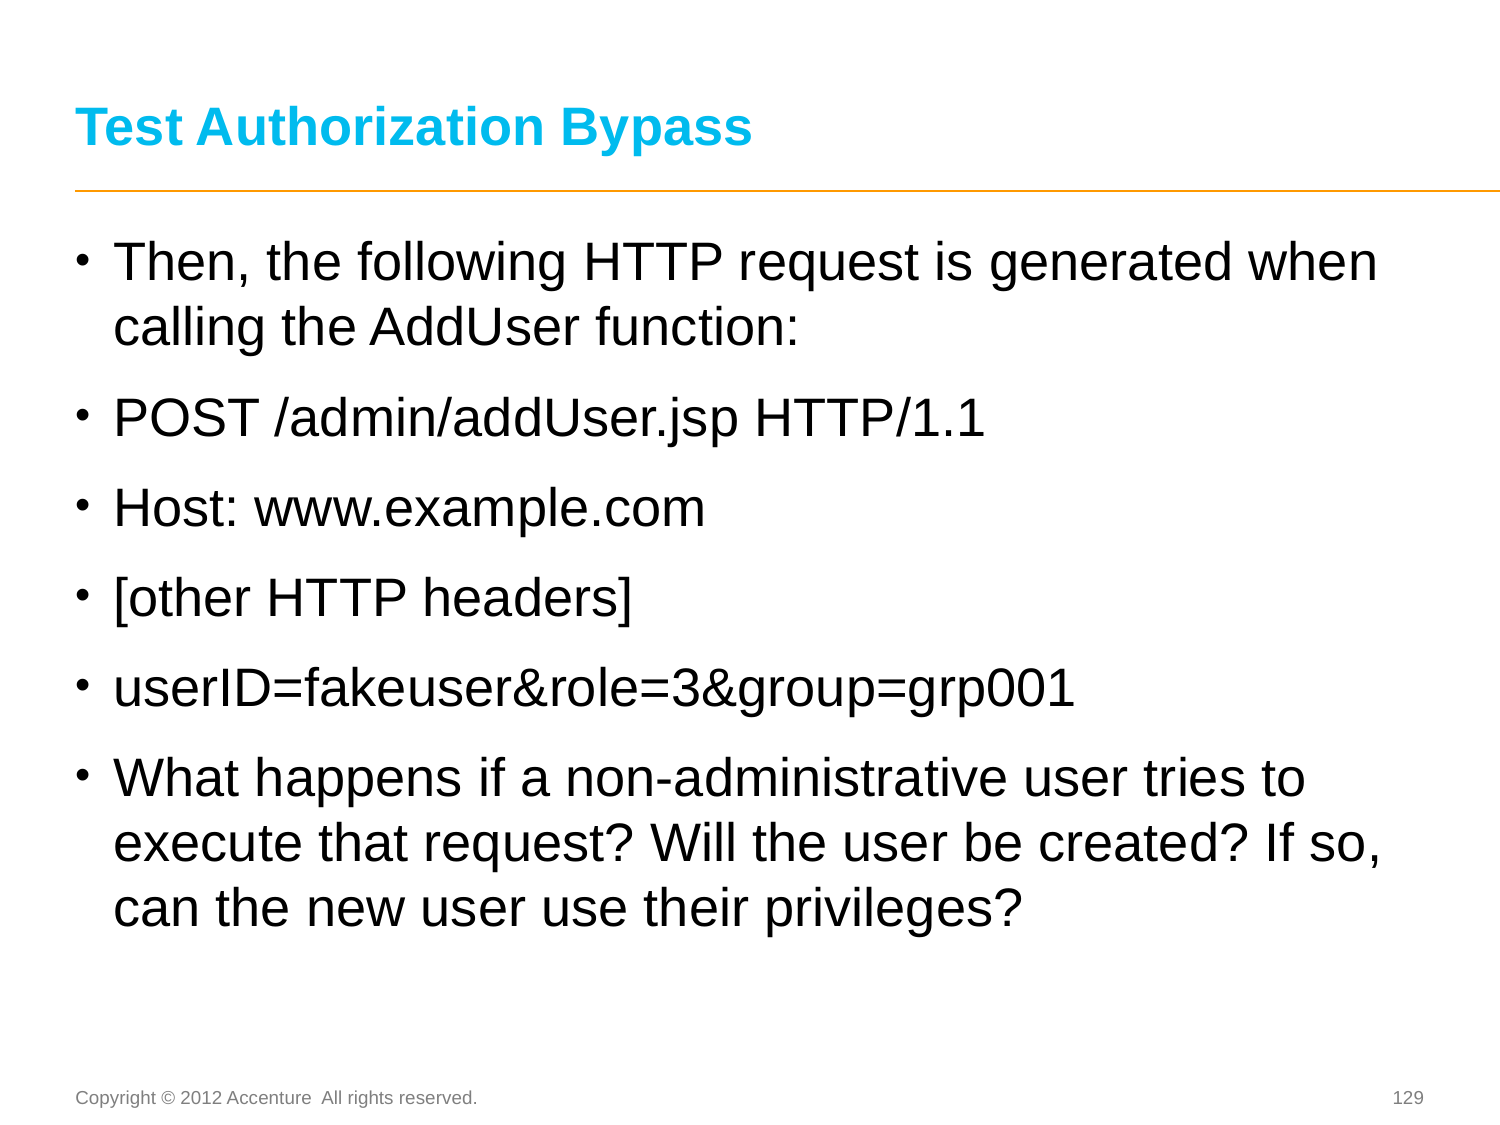

# Test Authorization Bypass
Then, the following HTTP request is generated when calling the AddUser function:
POST /admin/addUser.jsp HTTP/1.1
Host: www.example.com
[other HTTP headers]
userID=fakeuser&role=3&group=grp001
What happens if a non-administrative user tries to execute that request? Will the user be created? If so, can the new user use their privileges?